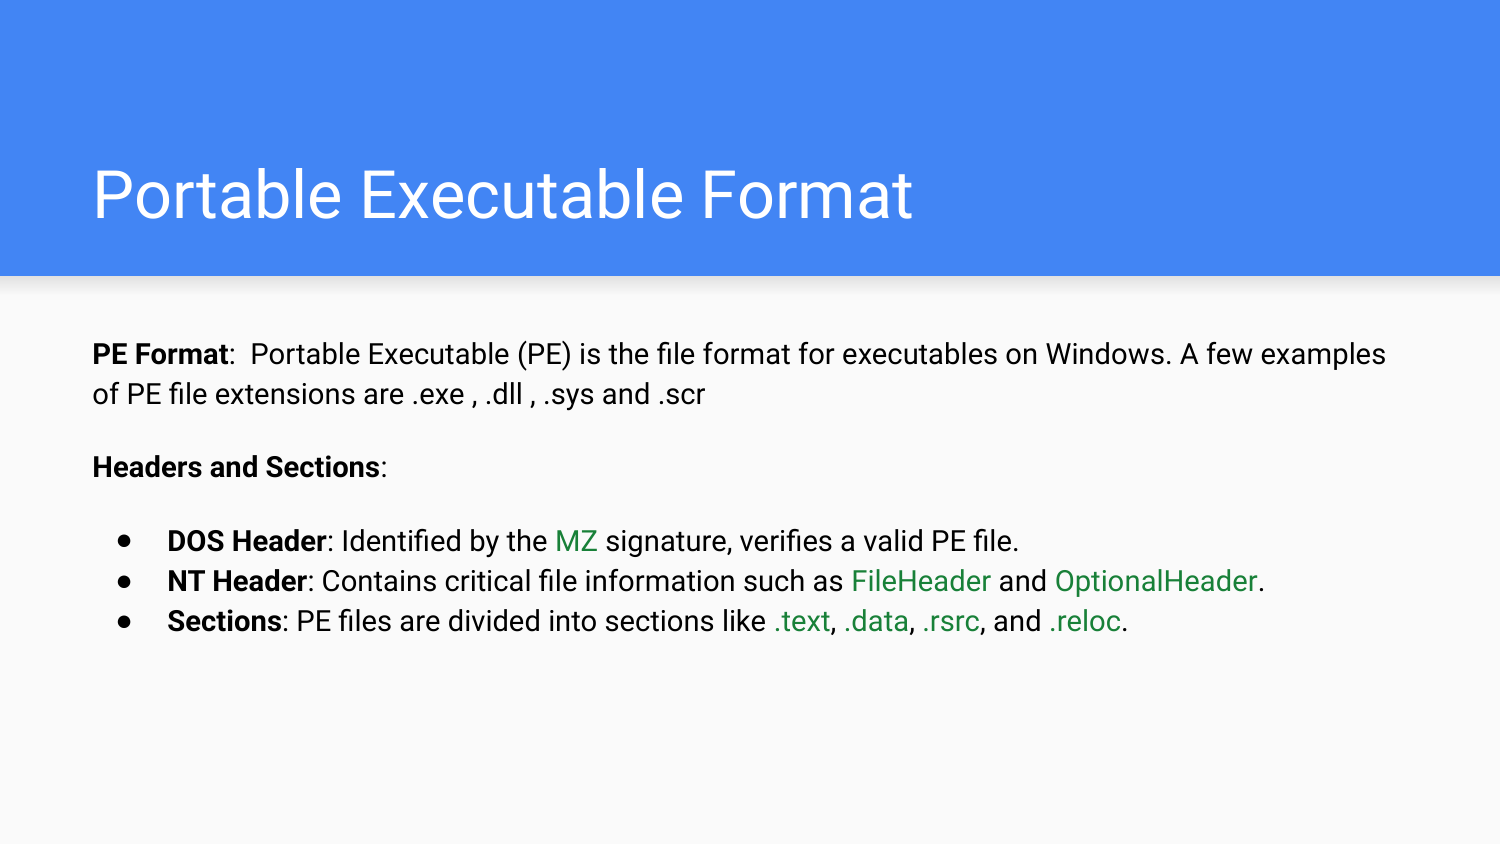

# Portable Executable Format
PE Format:  Portable Executable (PE) is the file format for executables on Windows. A few examples of PE file extensions are .exe , .dll , .sys and .scr
Headers and Sections:
DOS Header: Identified by the MZ signature, verifies a valid PE file.
NT Header: Contains critical file information such as FileHeader and OptionalHeader.
Sections: PE files are divided into sections like .text, .data, .rsrc, and .reloc.